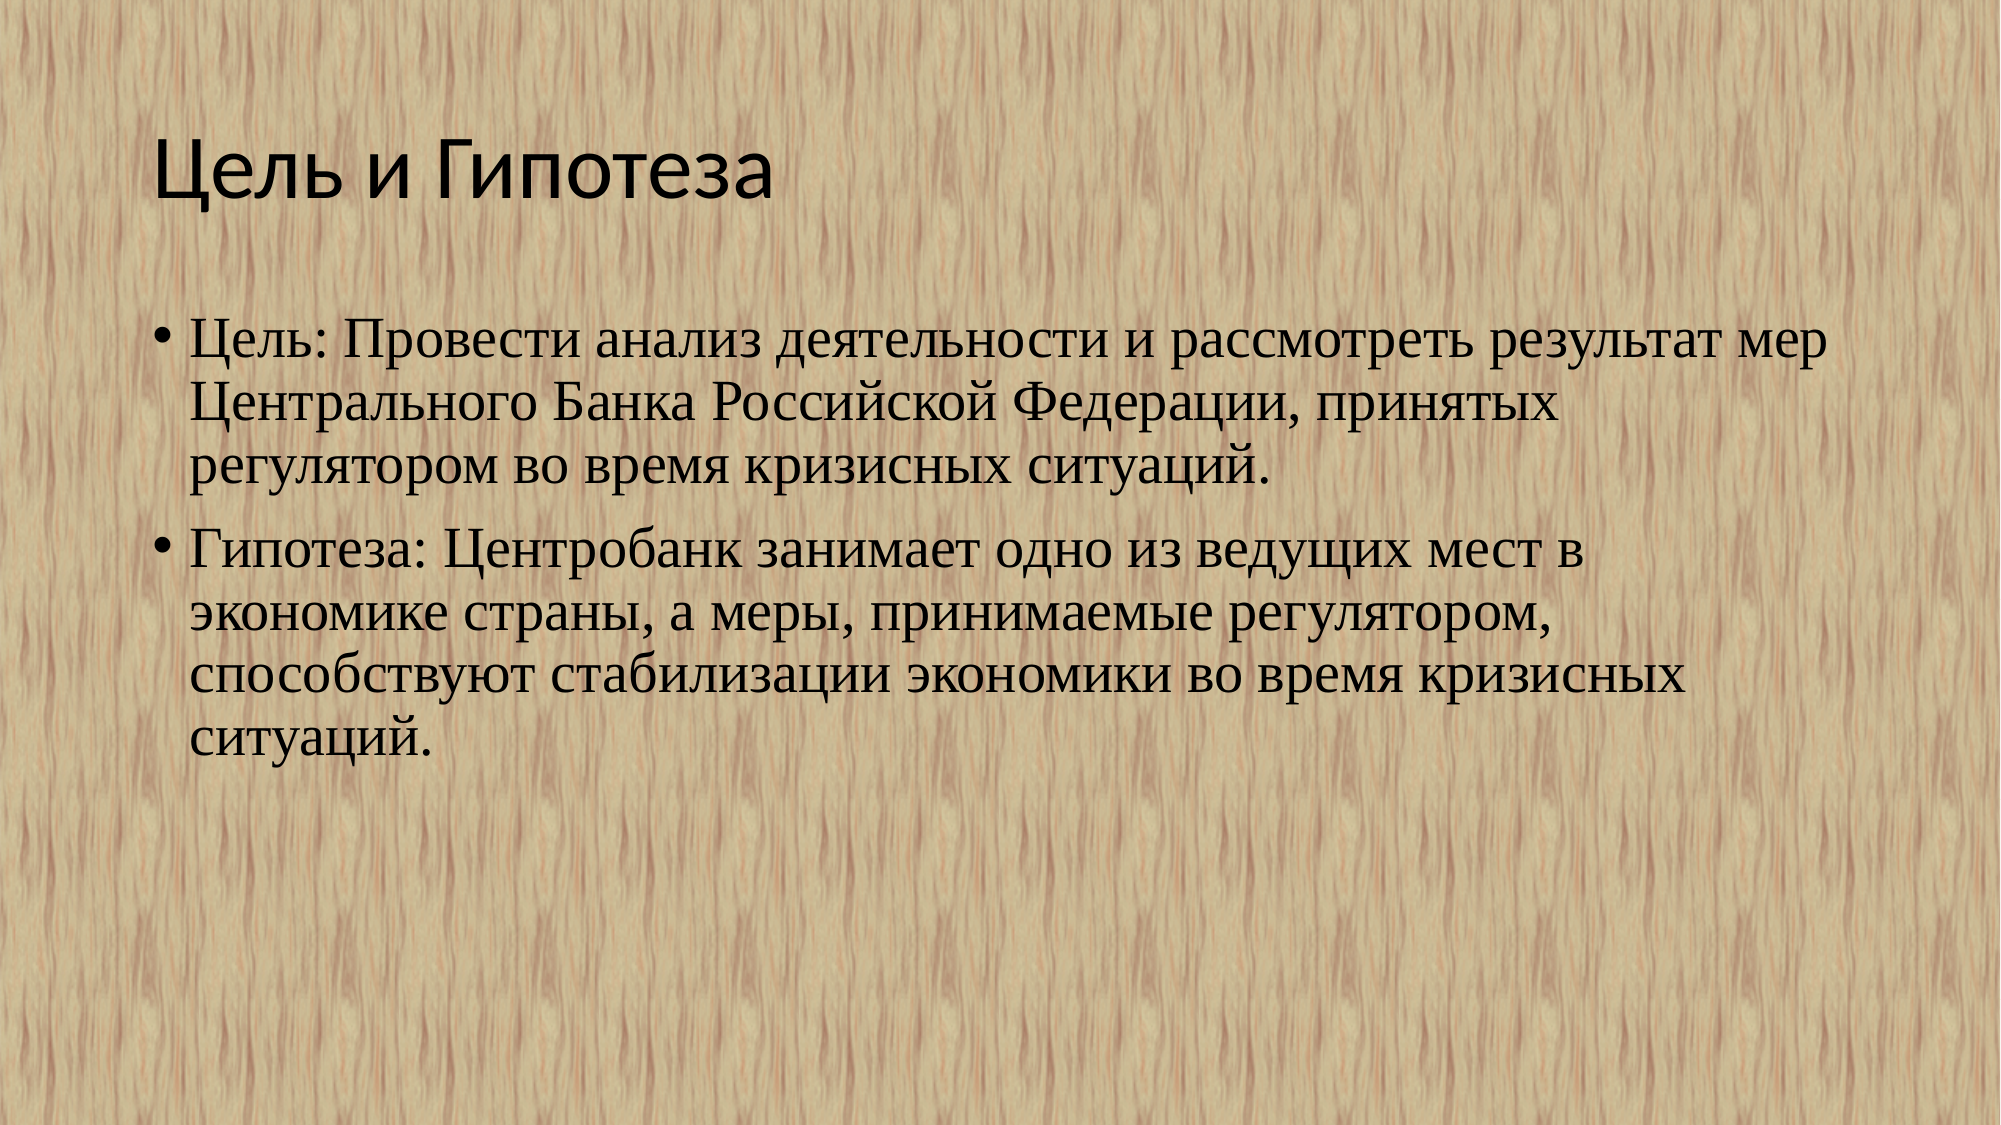

# Цель и Гипотеза
Цель: Провести анализ деятельности и рассмотреть результат мер Центрального Банка Российской Федерации, принятых регулятором во время кризисных ситуаций.
Гипотеза: Центробанк занимает одно из ведущих мест в экономике страны, а меры, принимаемые регулятором, способствуют стабилизации экономики во время кризисных ситуаций.